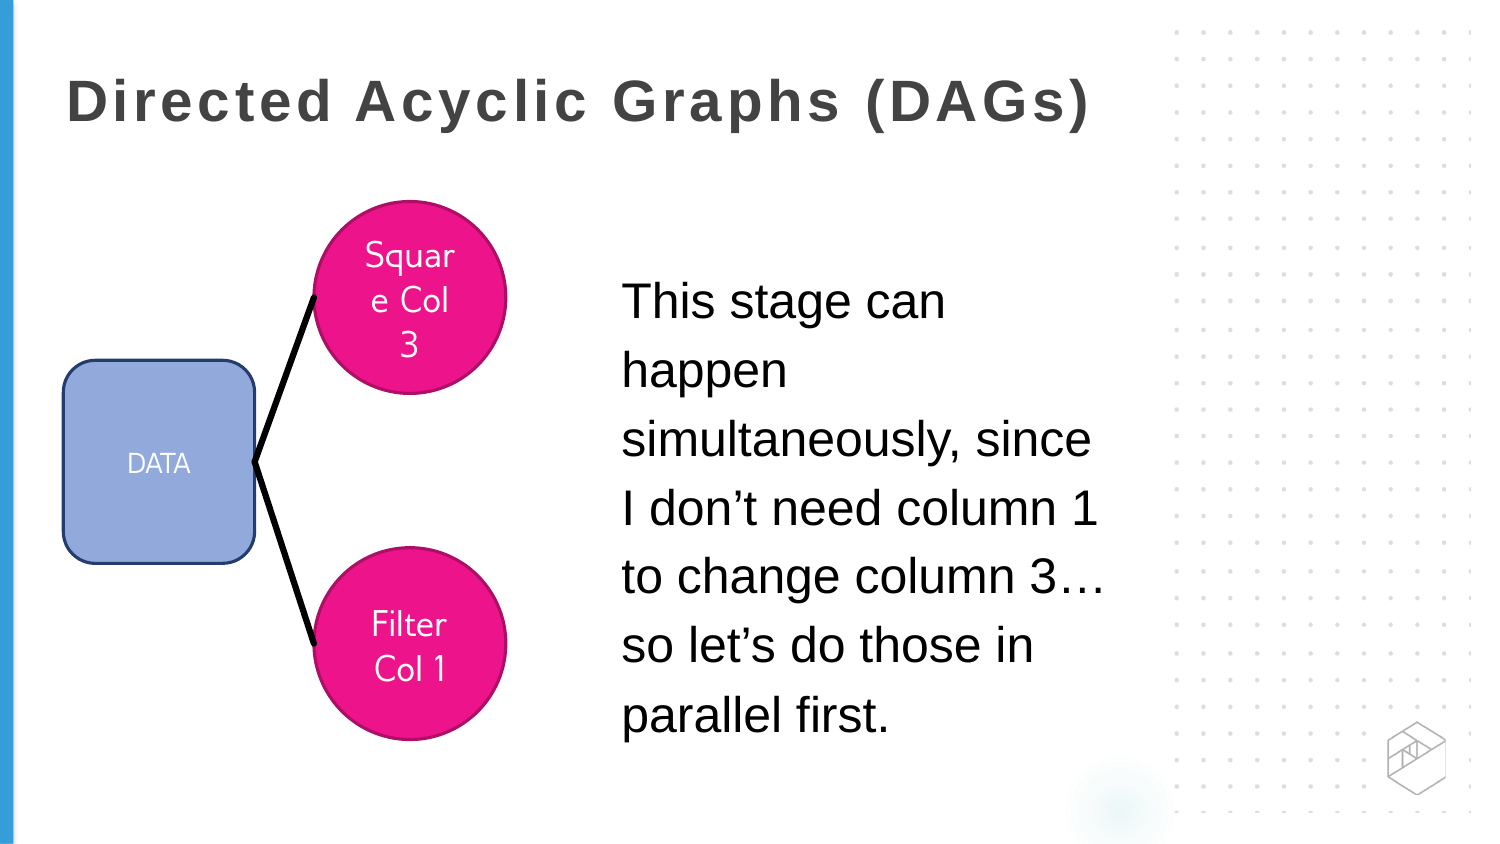

Directed Acyclic Graphs (DAGs)
Square Col 3
This stage can happen simultaneously, since I don’t need column 1 to change column 3… so let’s do those in parallel first.
DATA
Filter Col 1